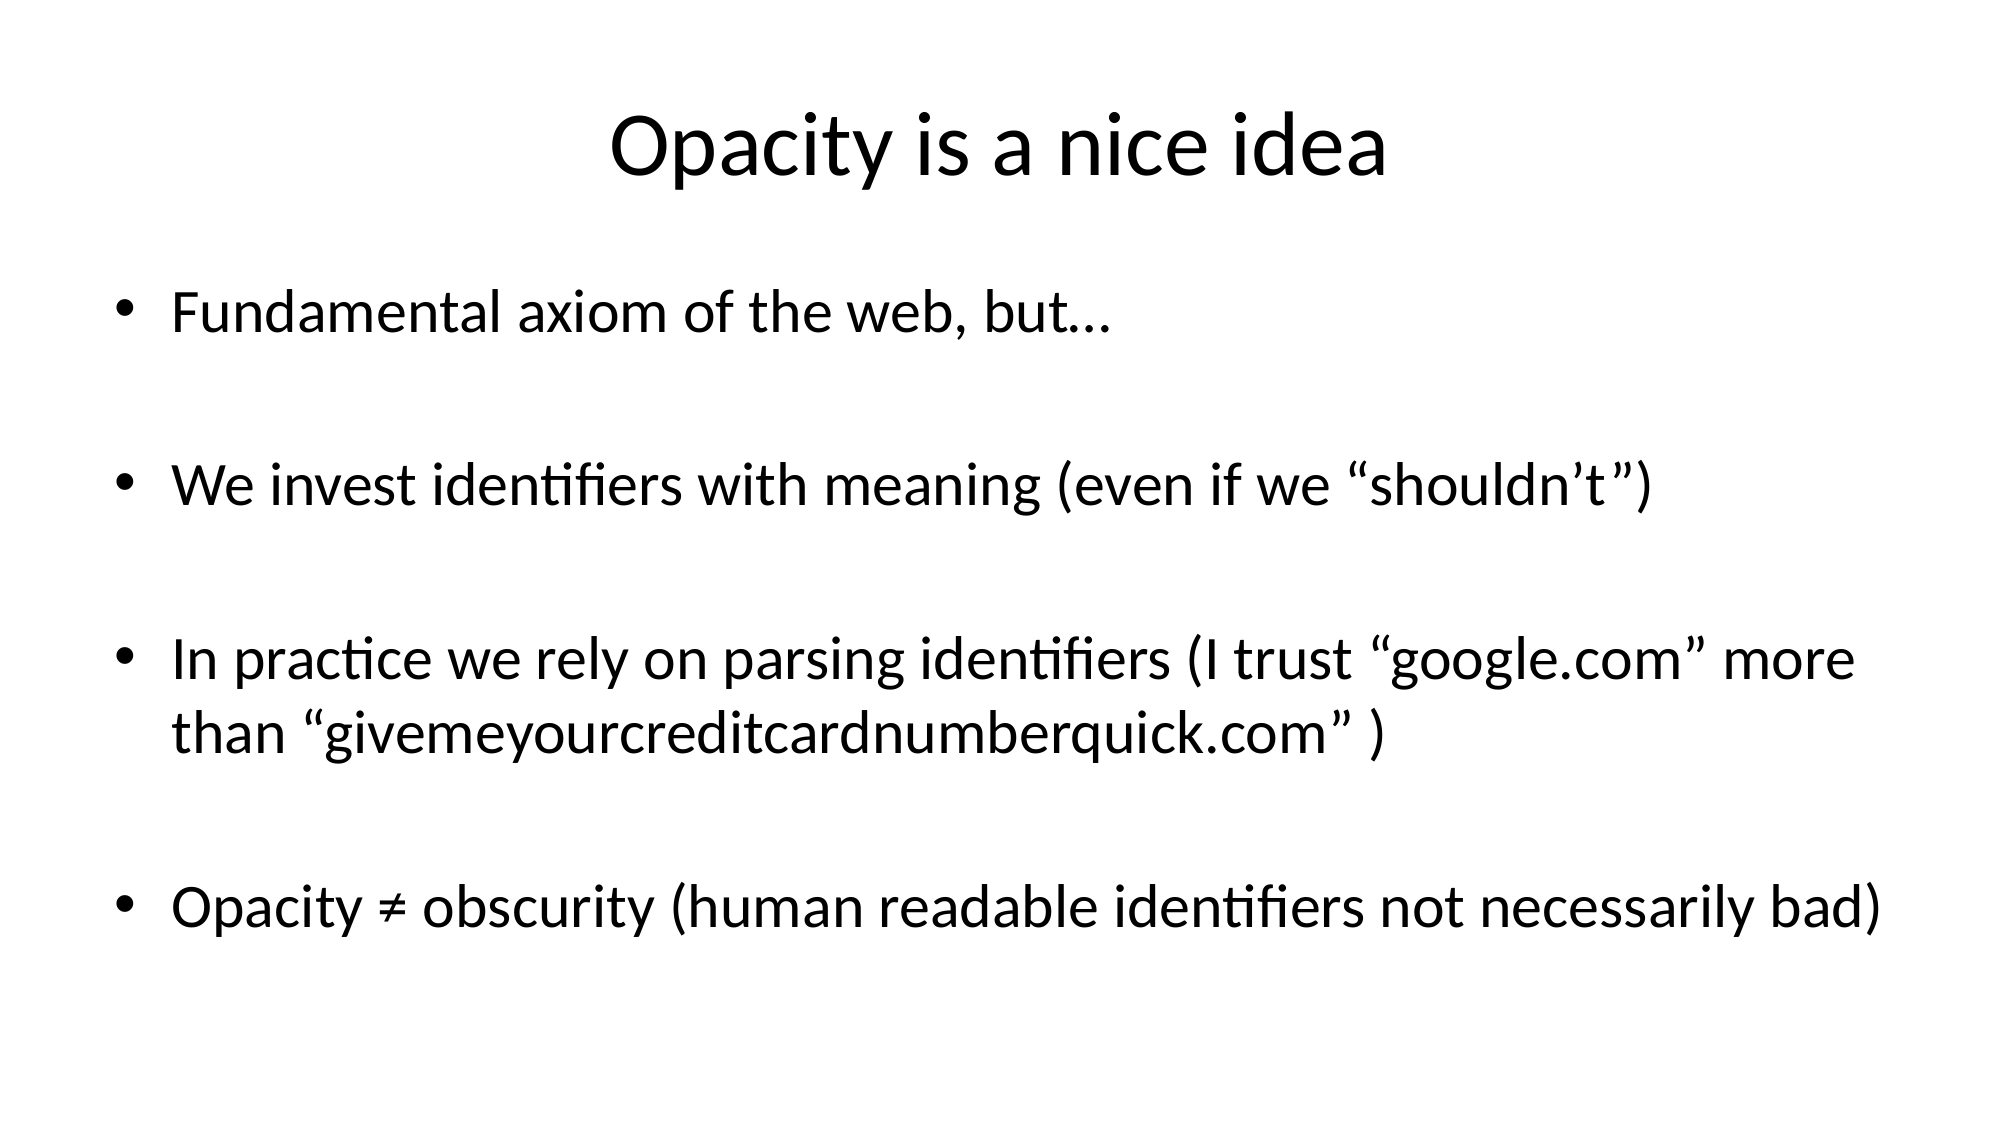

# Opacity is a nice idea
Fundamental axiom of the web, but…

We invest identifiers with meaning (even if we “shouldn’t”)

In practice we rely on parsing identifiers (I trust “google.com” more than “givemeyourcreditcardnumberquick.com” )

Opacity ≠ obscurity (human readable identifiers not necessarily bad)